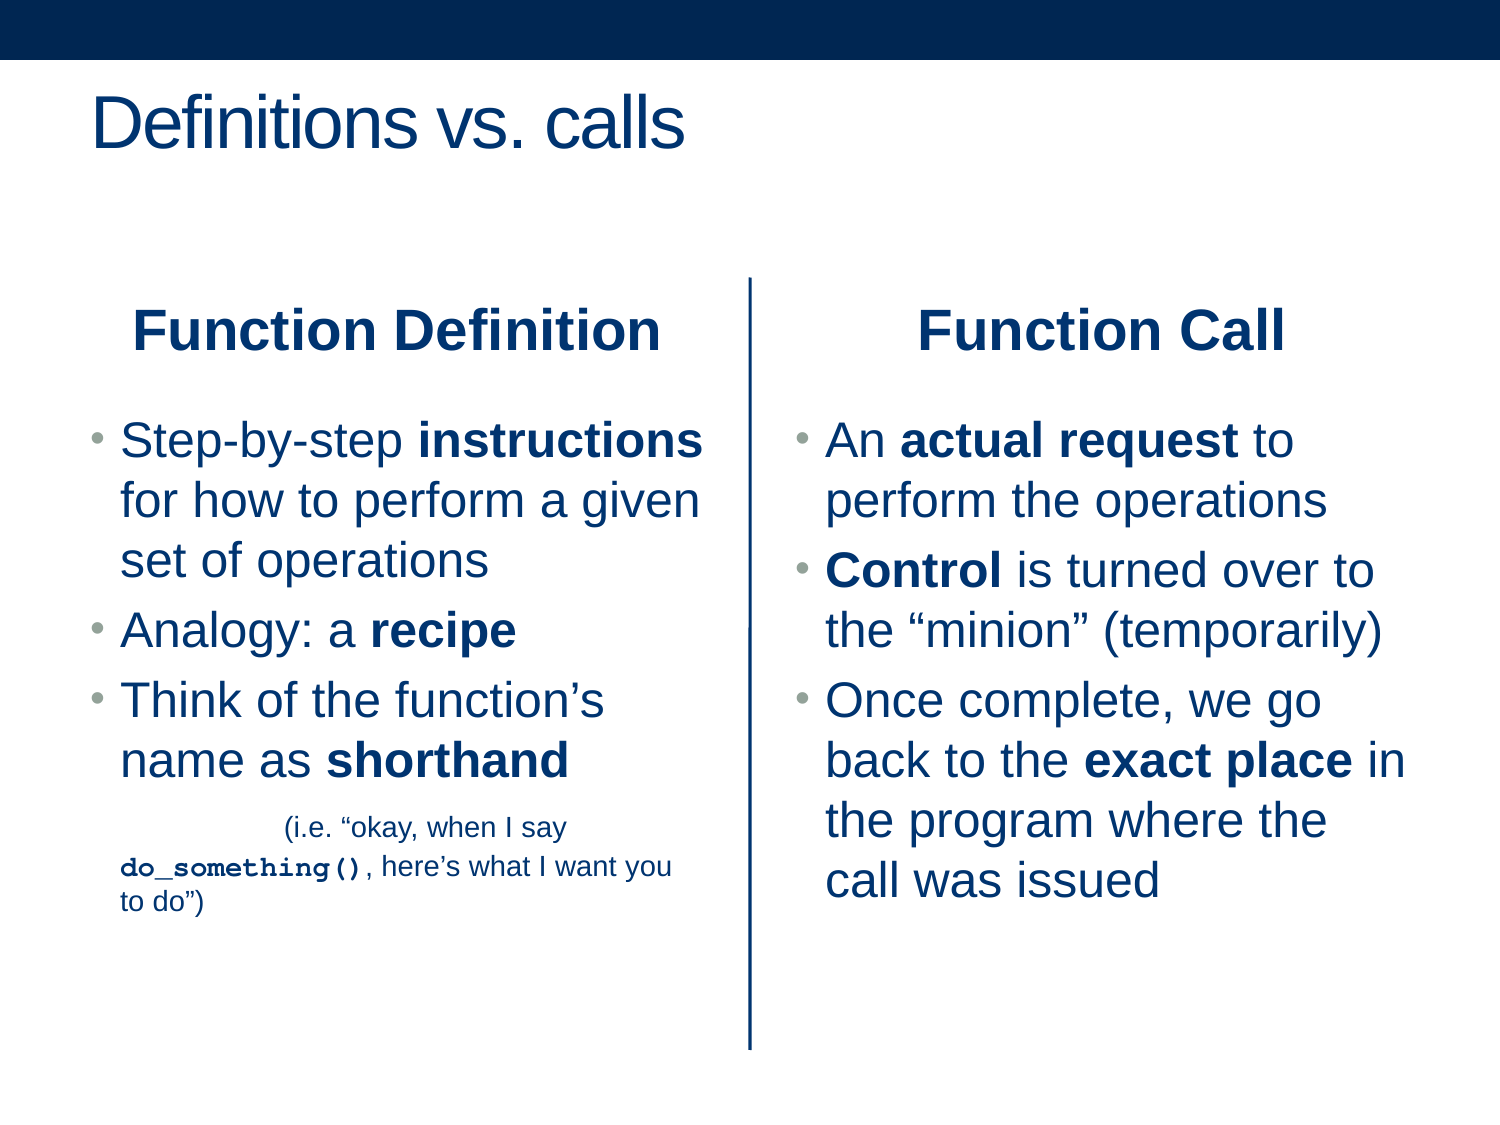

# Definitions vs. calls
Function Definition
Function Call
Step-by-step instructions for how to perform a given set of operations
Analogy: a recipe
Think of the function’s name as shorthand     	 (i.e. “okay, when I say do_something(), here’s what I want you to do”)
An actual request to perform the operations
Control is turned over to the “minion” (temporarily)
Once complete, we go back to the exact place in the program where the call was issued